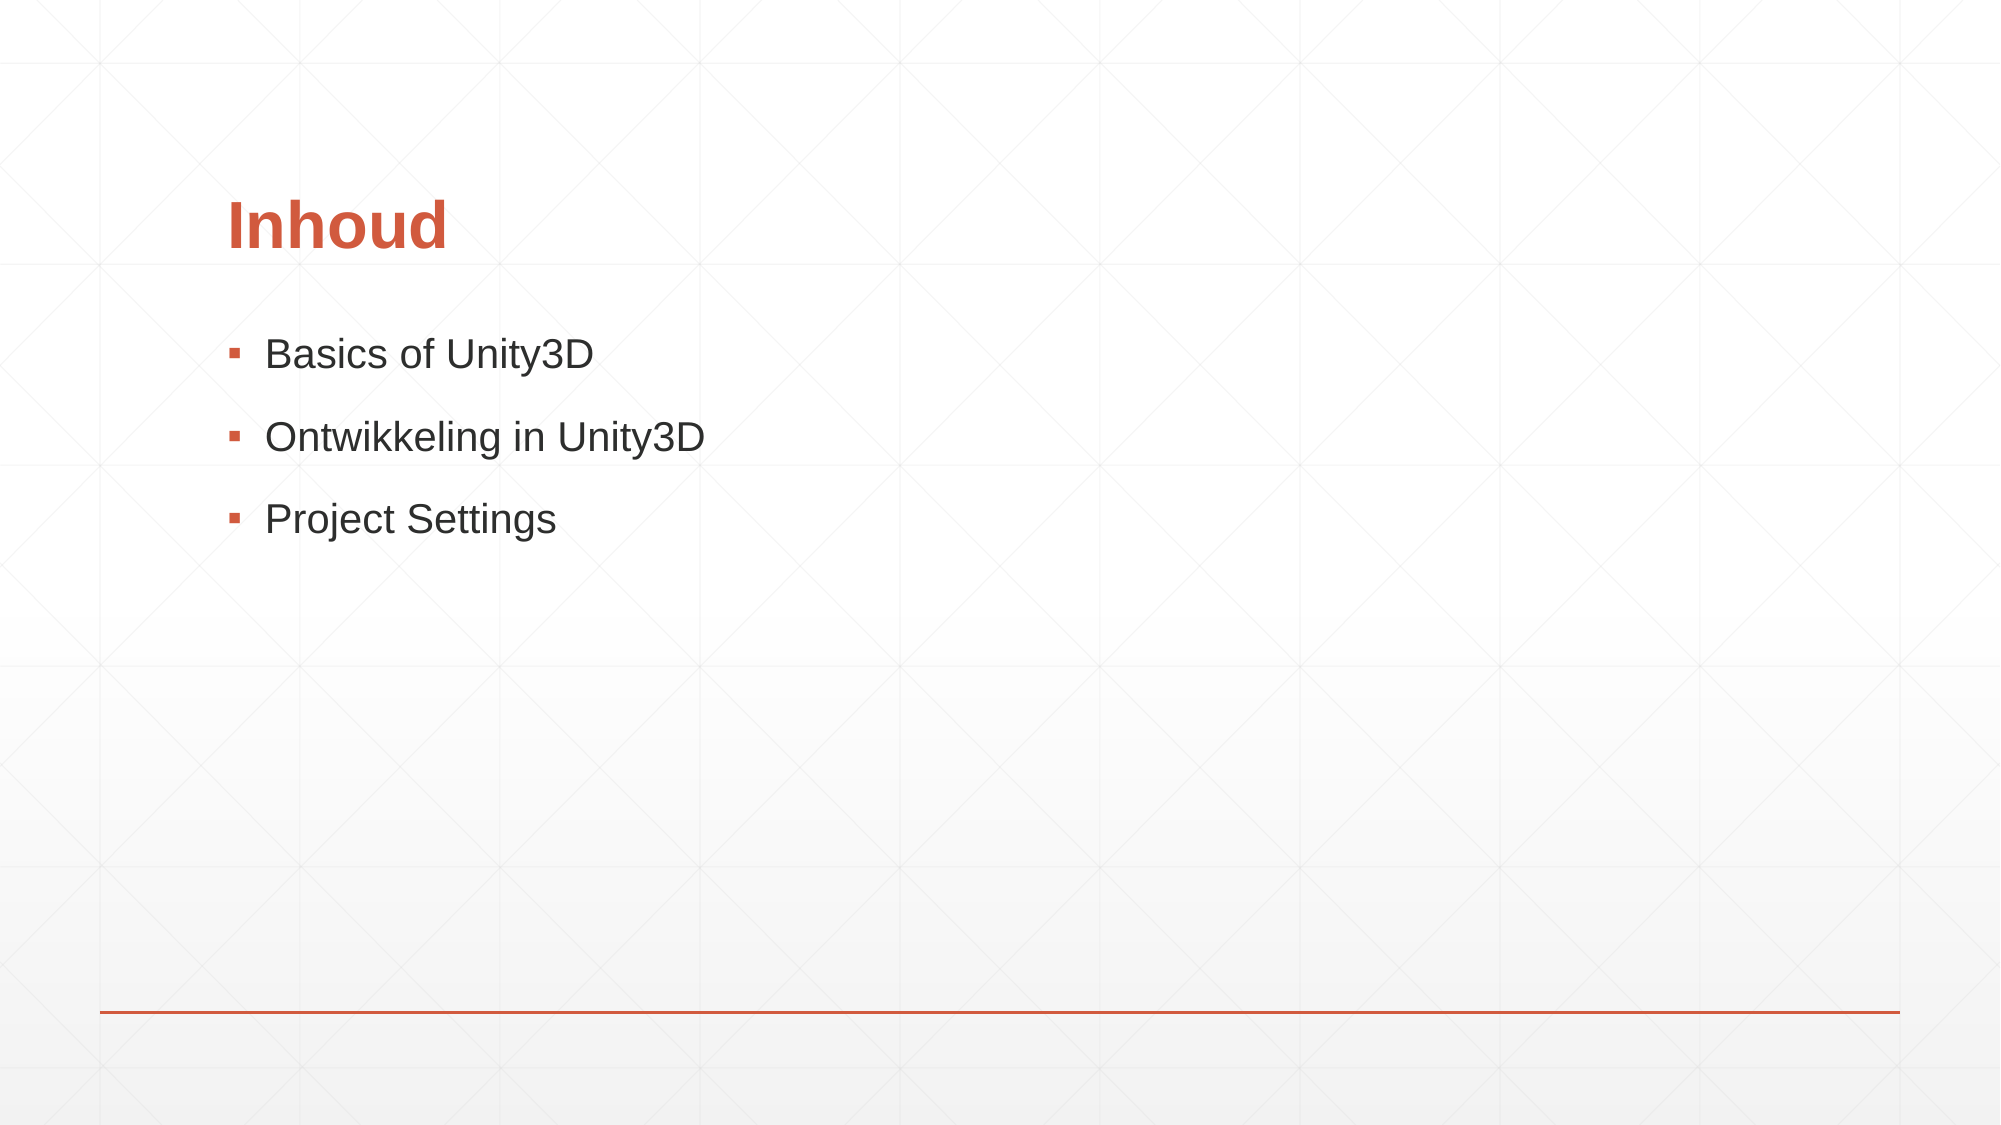

# Inhoud
Basics of Unity3D
Ontwikkeling in Unity3D
Project Settings